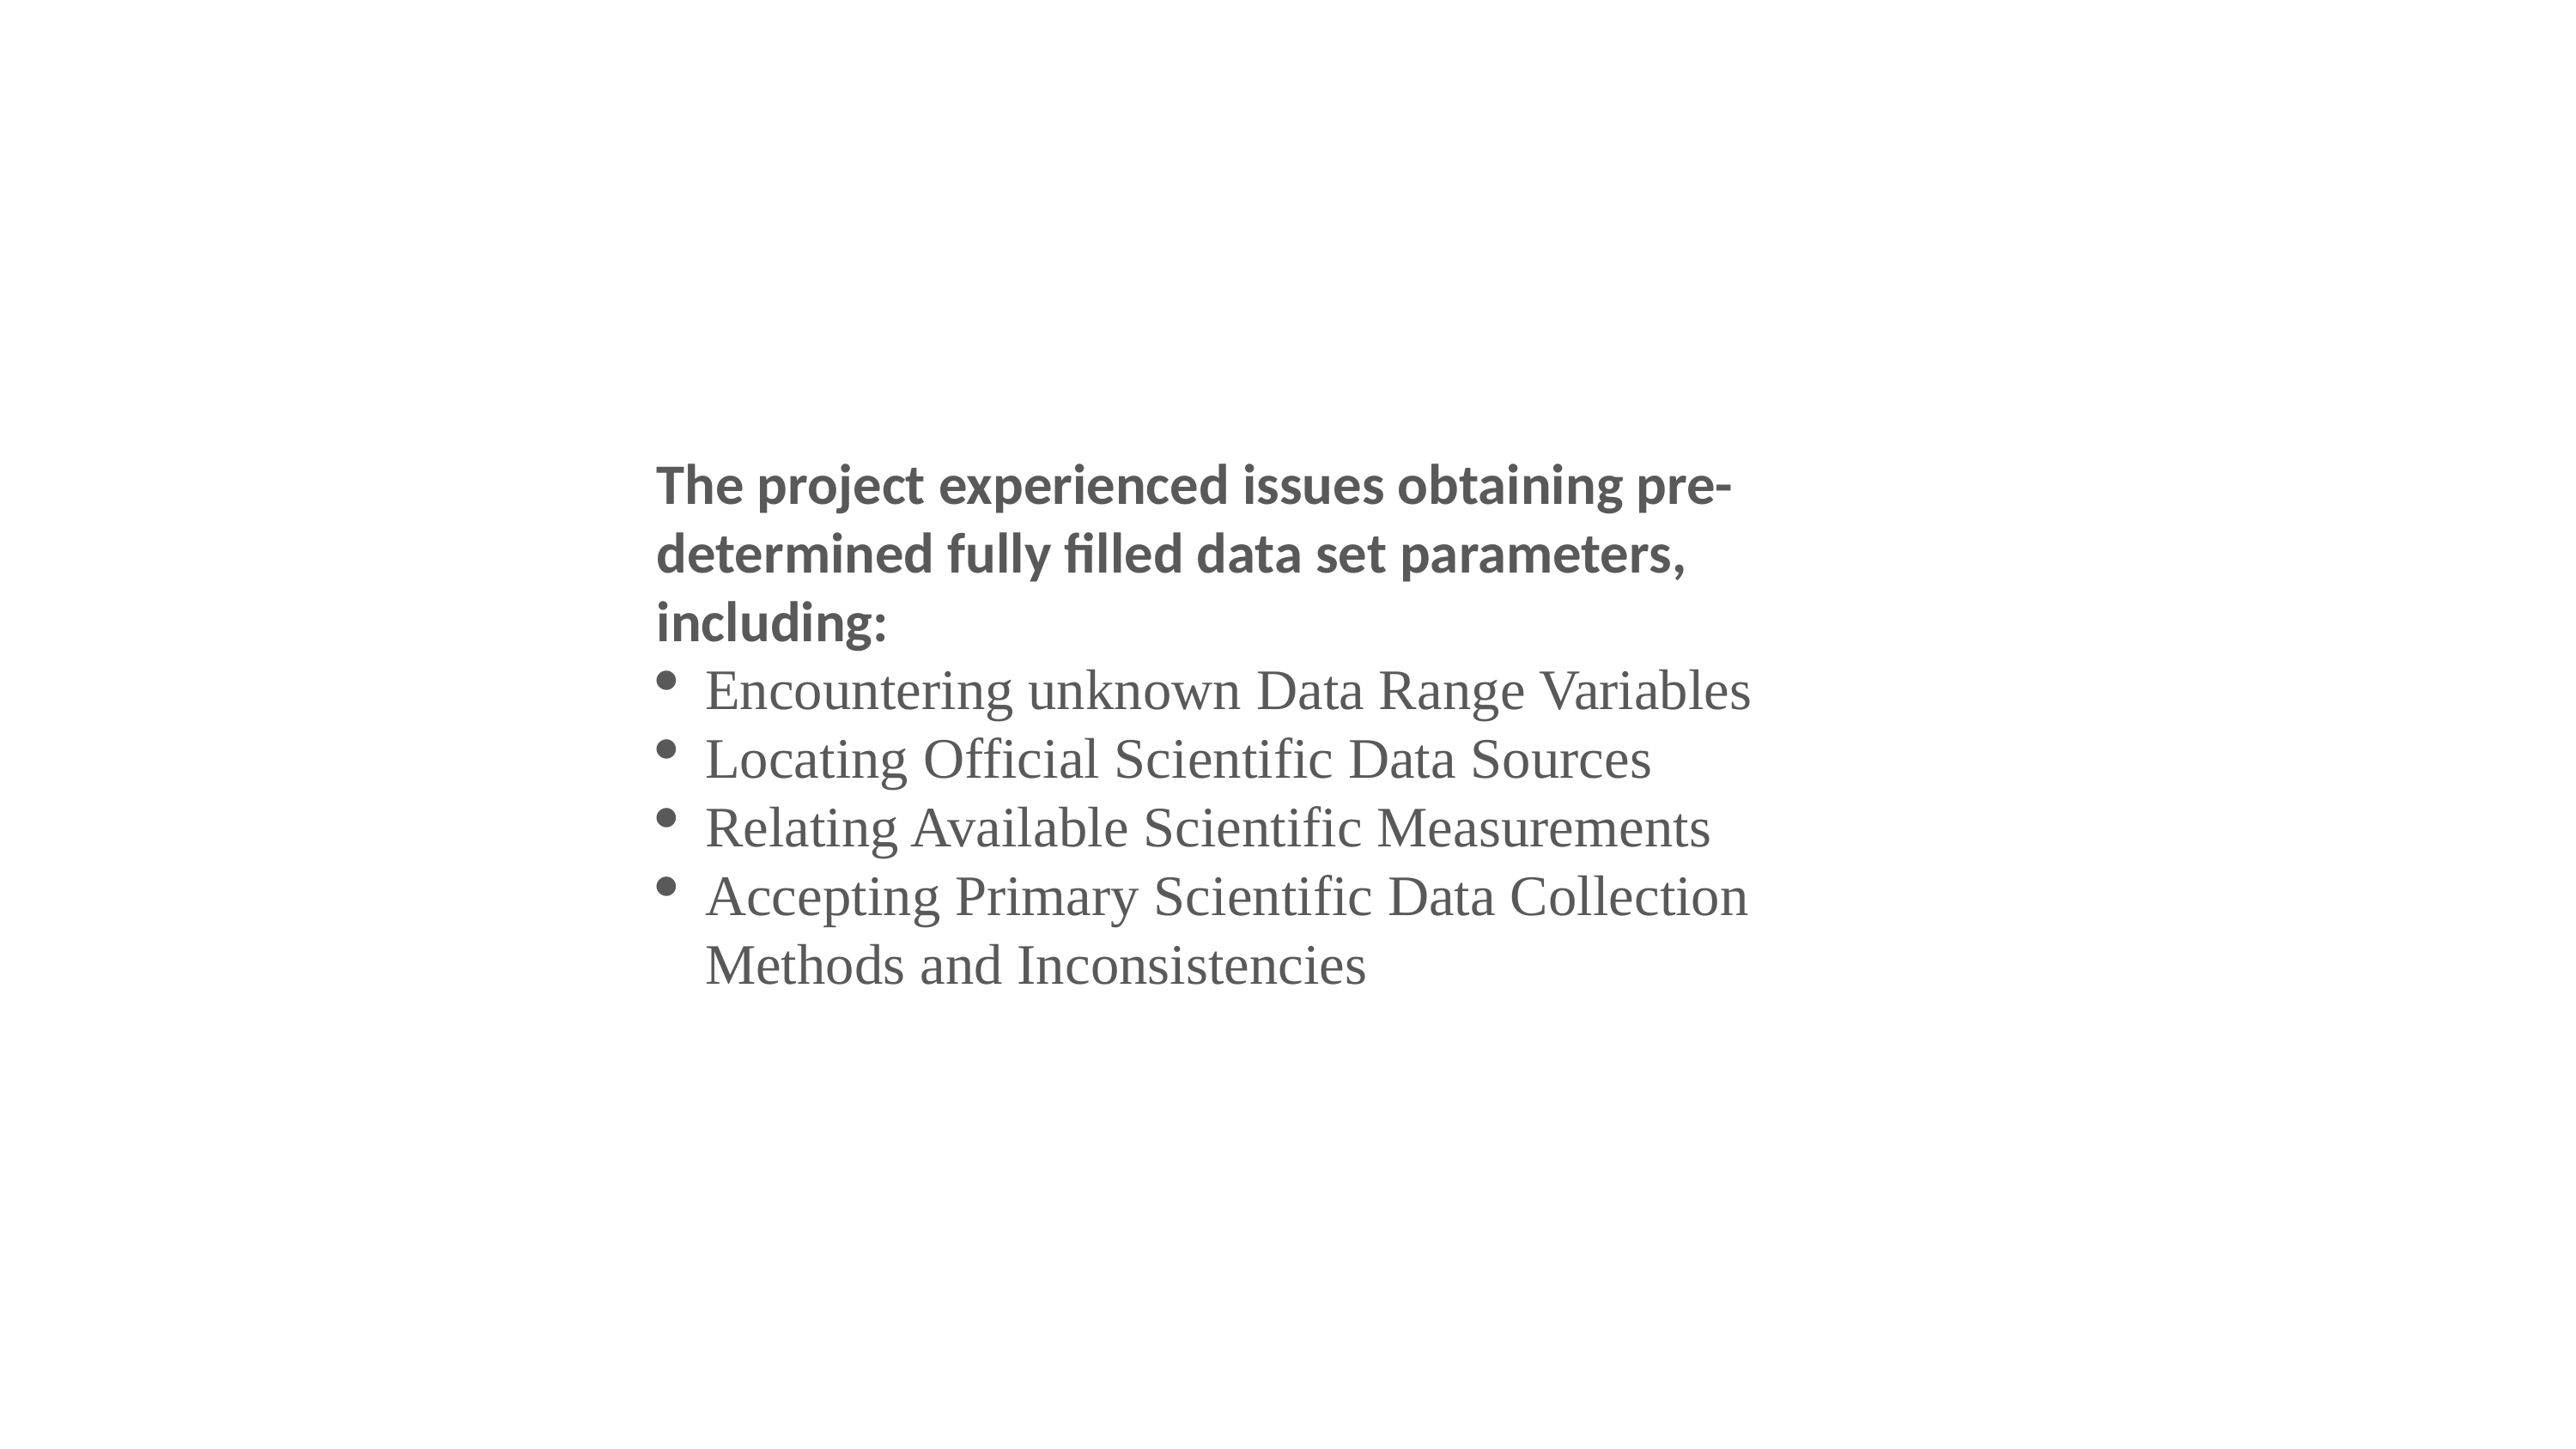

The project experienced issues obtaining pre-determined fully filled data set parameters, including:
Encountering unknown Data Range Variables
Locating Official Scientific Data Sources
Relating Available Scientific Measurements
Accepting Primary Scientific Data Collection Methods and Inconsistencies